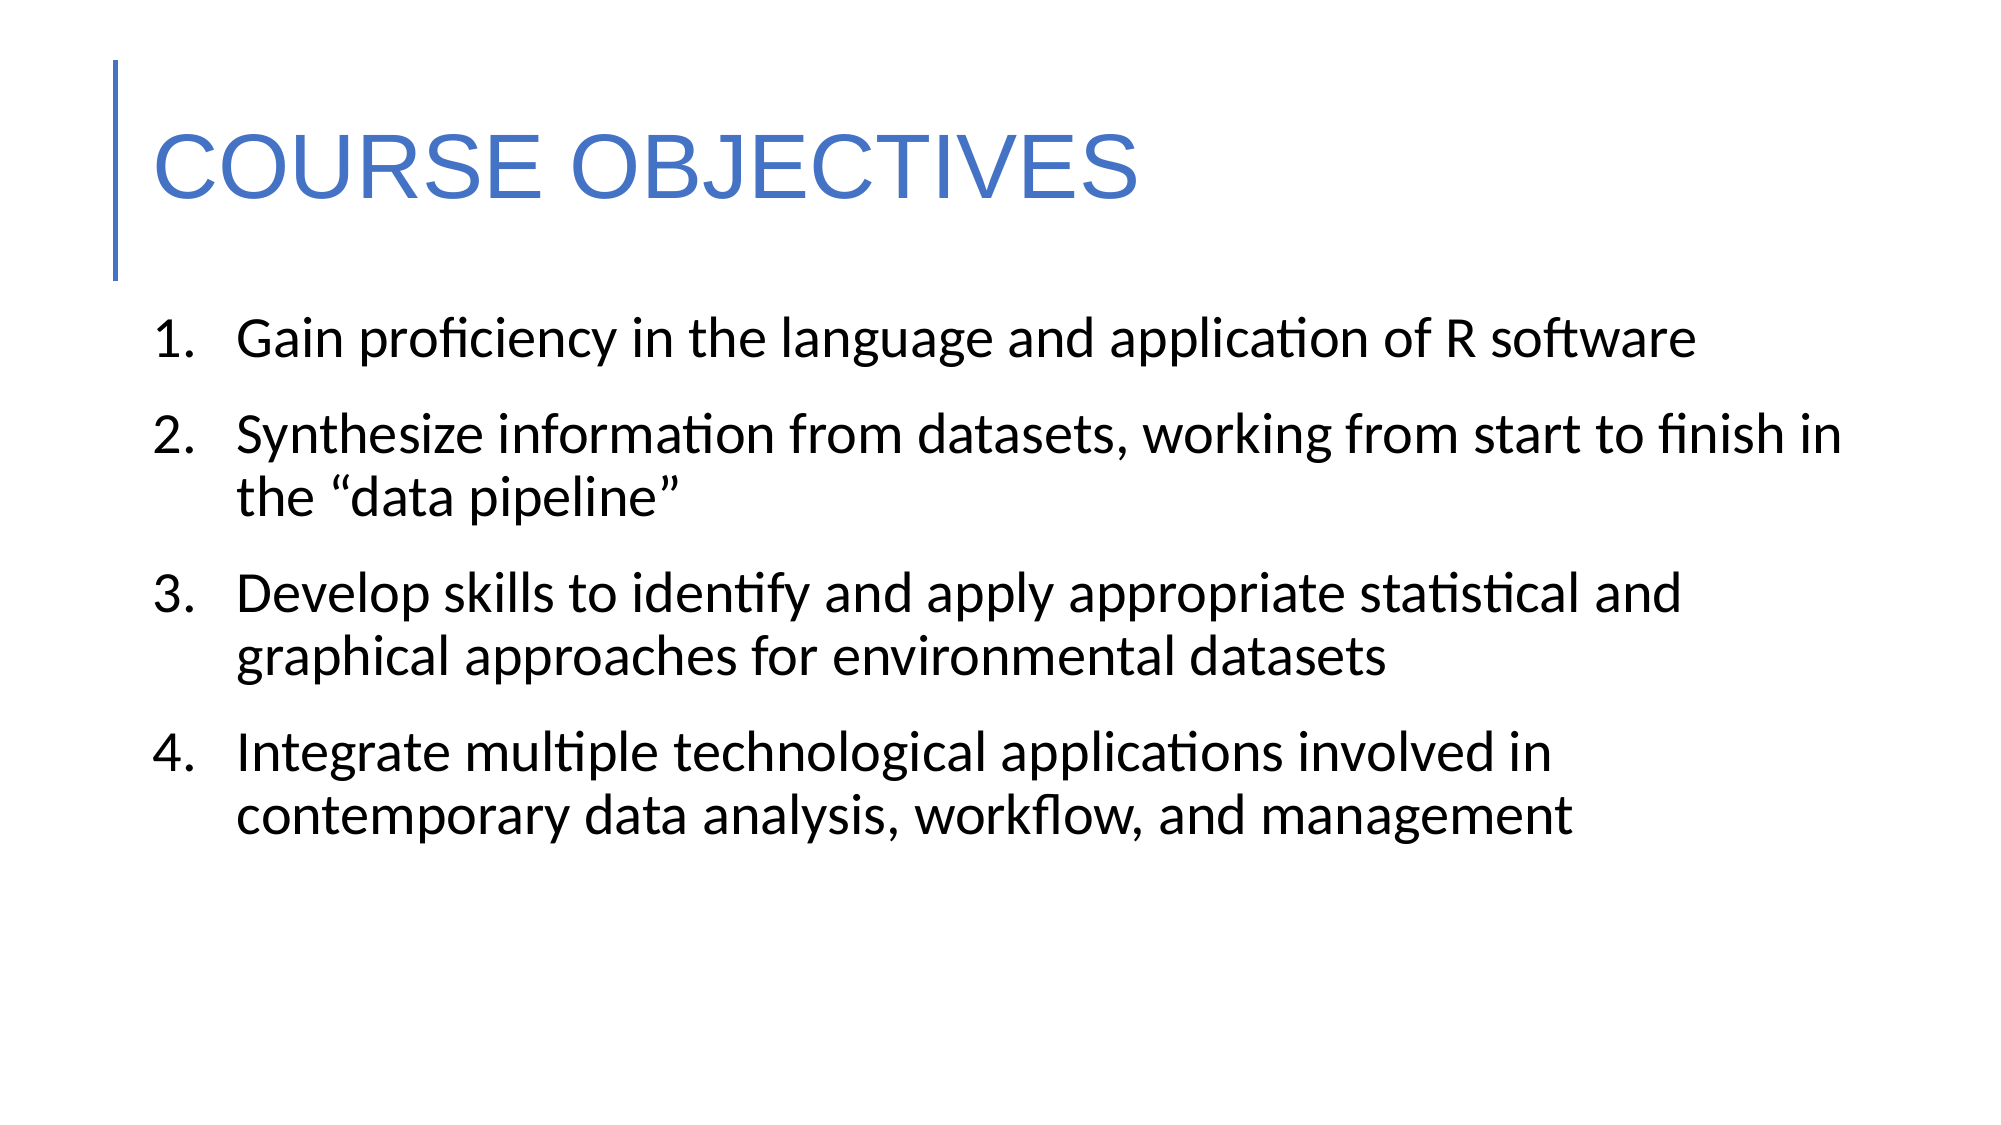

# COURSE OBJECTIVES
Gain proficiency in the language and application of R software
Synthesize information from datasets, working from start to finish in the “data pipeline”
Develop skills to identify and apply appropriate statistical and graphical approaches for environmental datasets
Integrate multiple technological applications involved in contemporary data analysis, workflow, and management